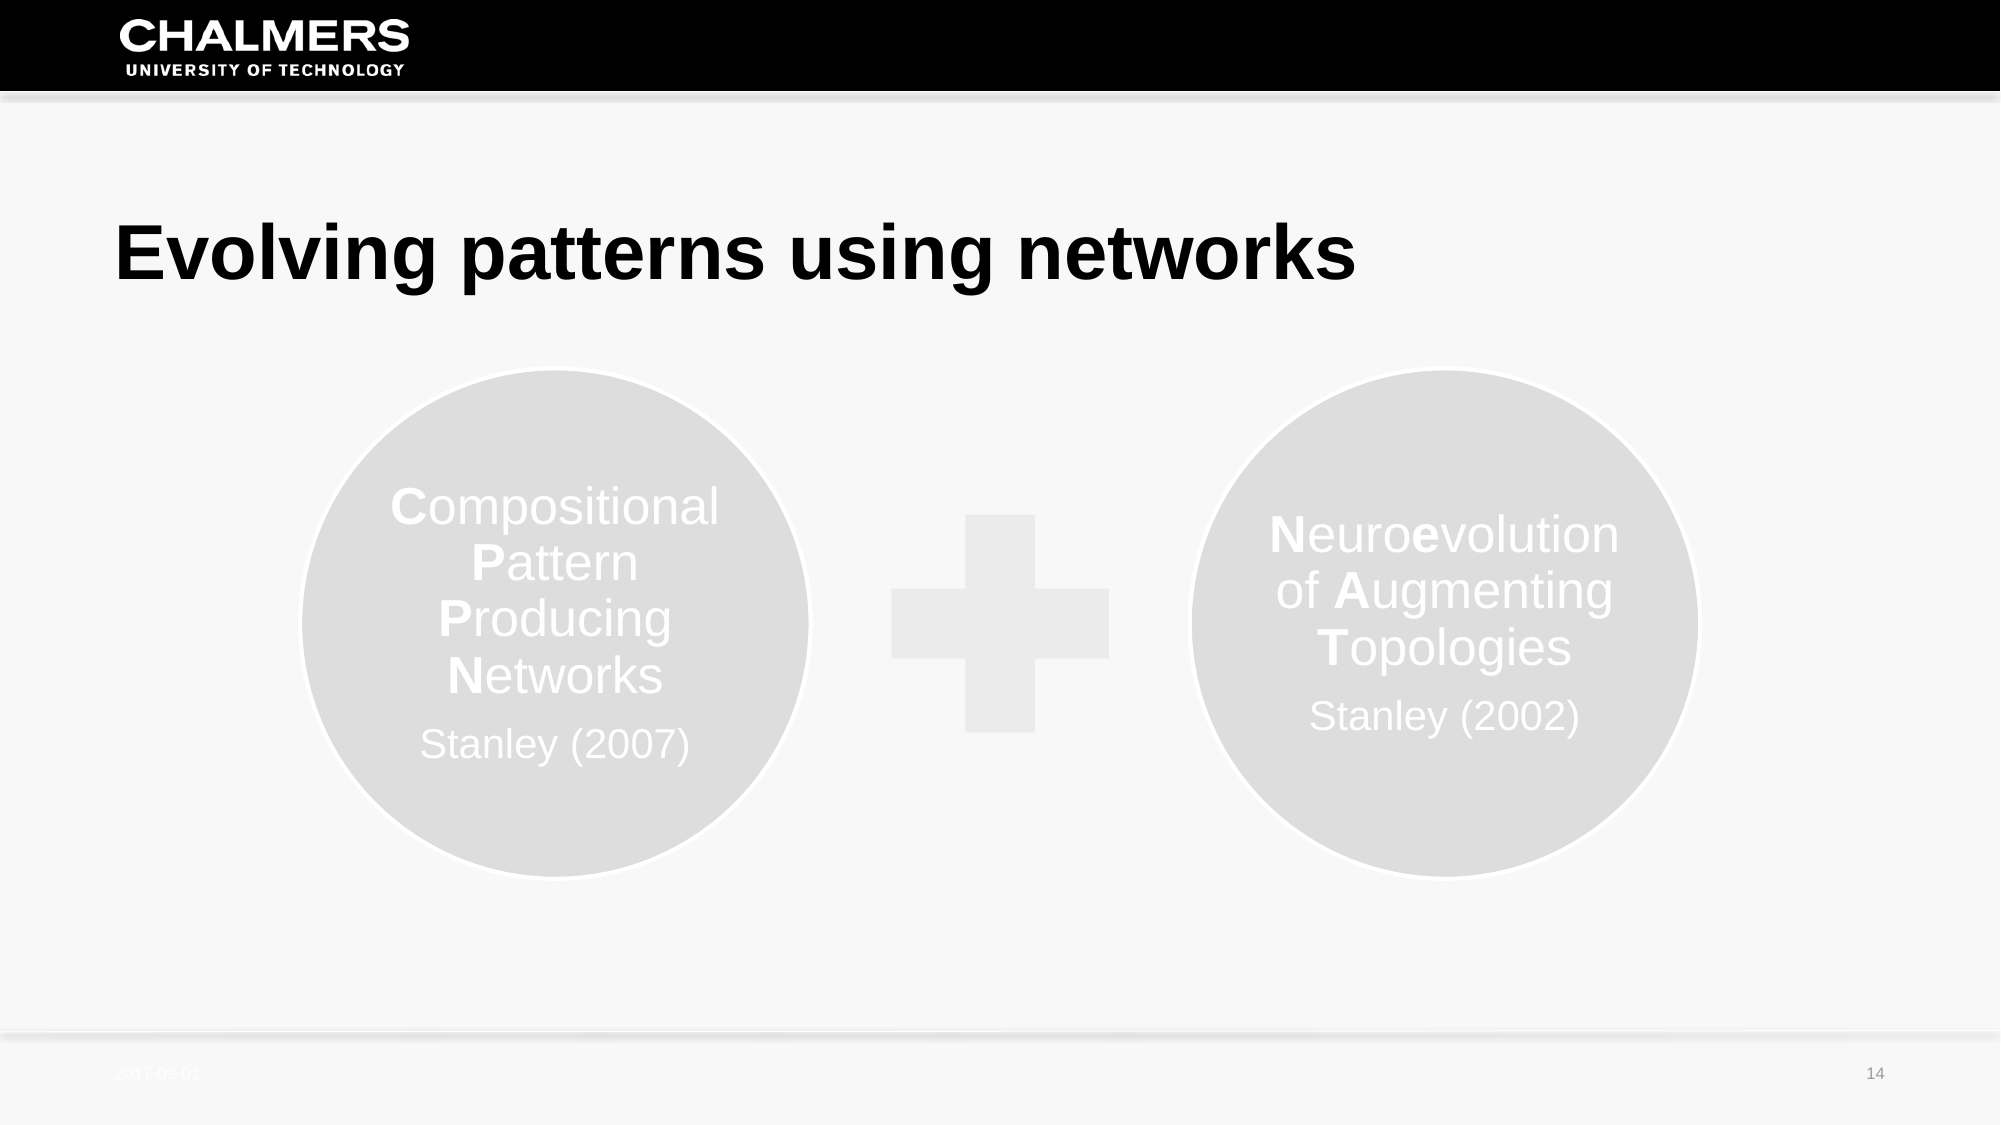

Evolving patterns using networks
Compositional Pattern Producing Networks
Stanley (2007)

Neuroevolution of Augmenting Topologies
Stanley (2002)
2017-09-01

14